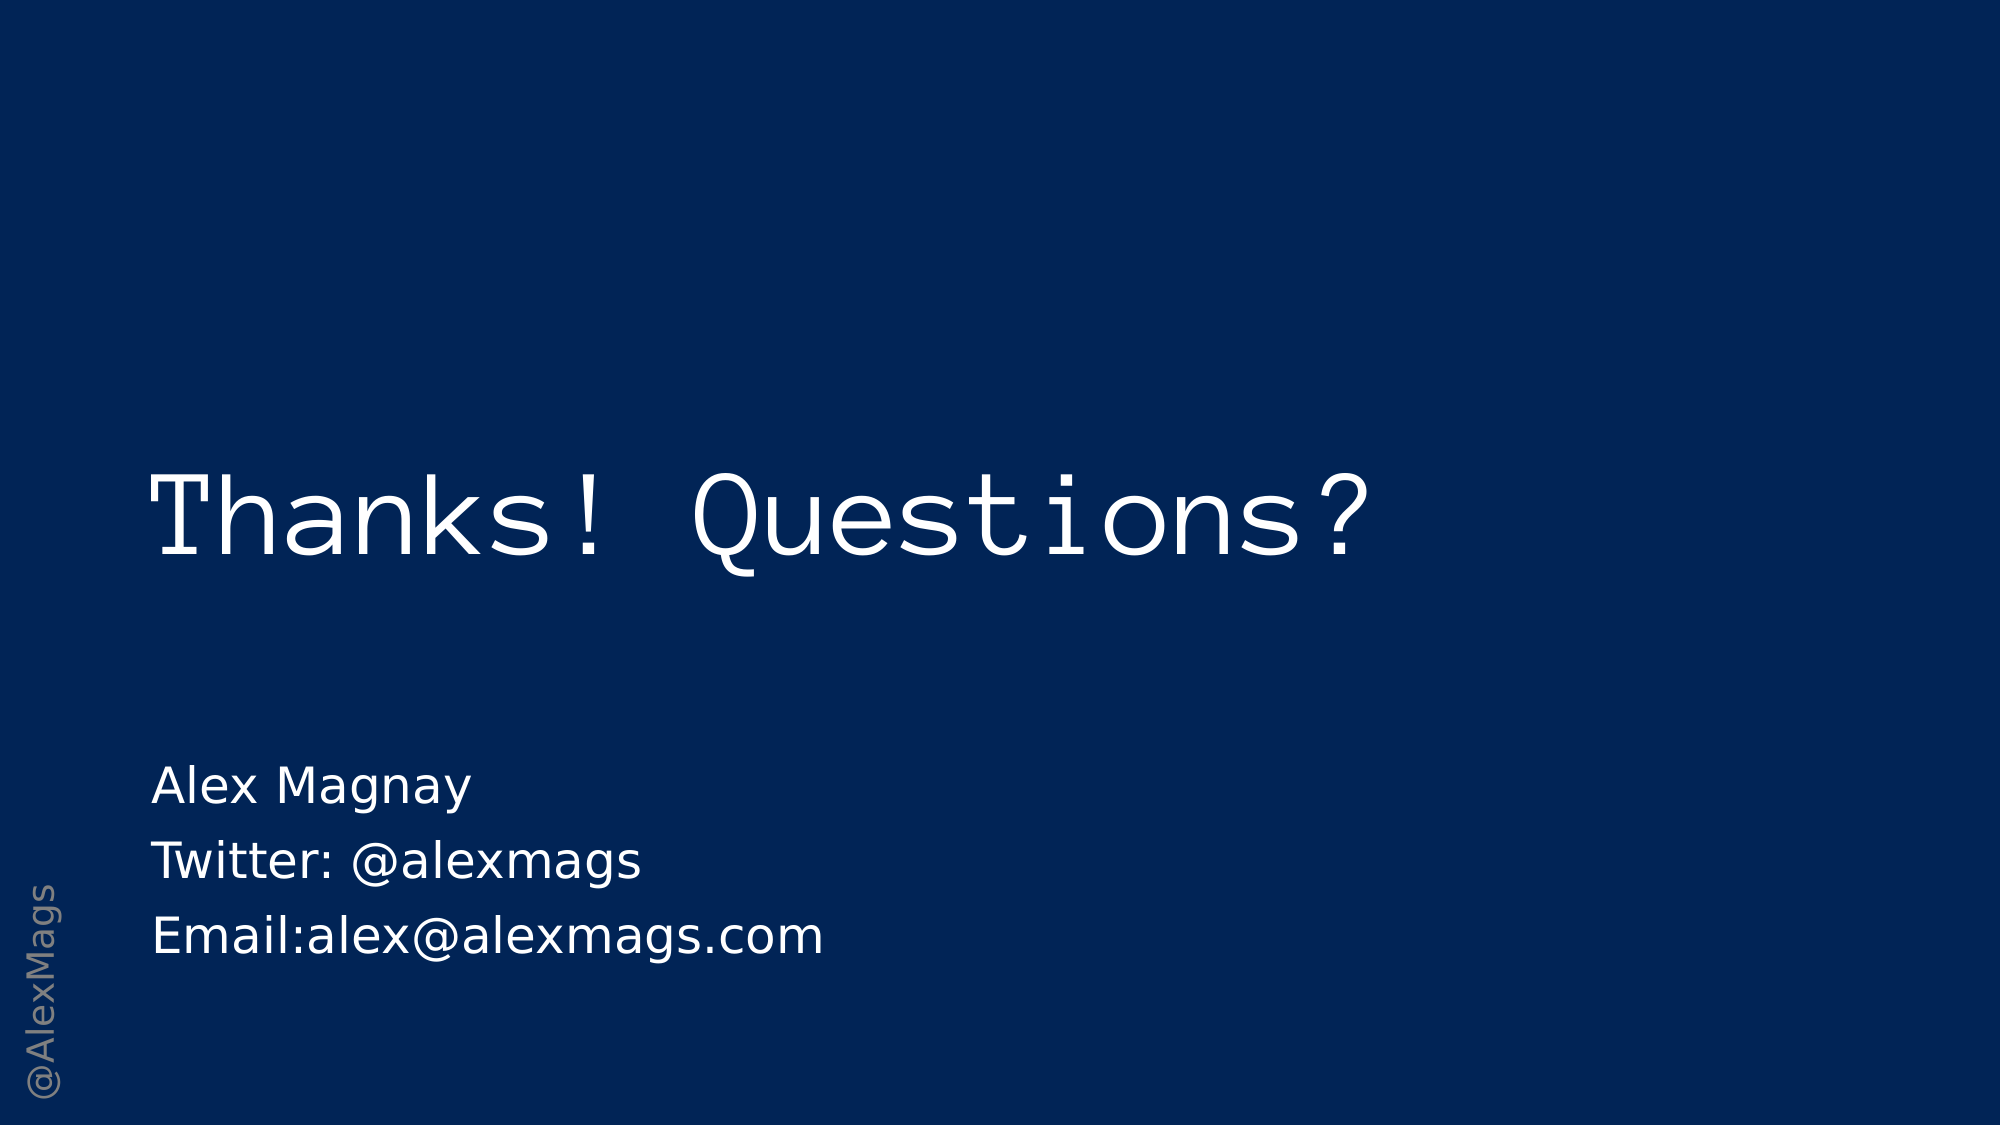

# Thanks! Questions?
Alex Magnay
Twitter: @alexmags
Email:alex@alexmags.com